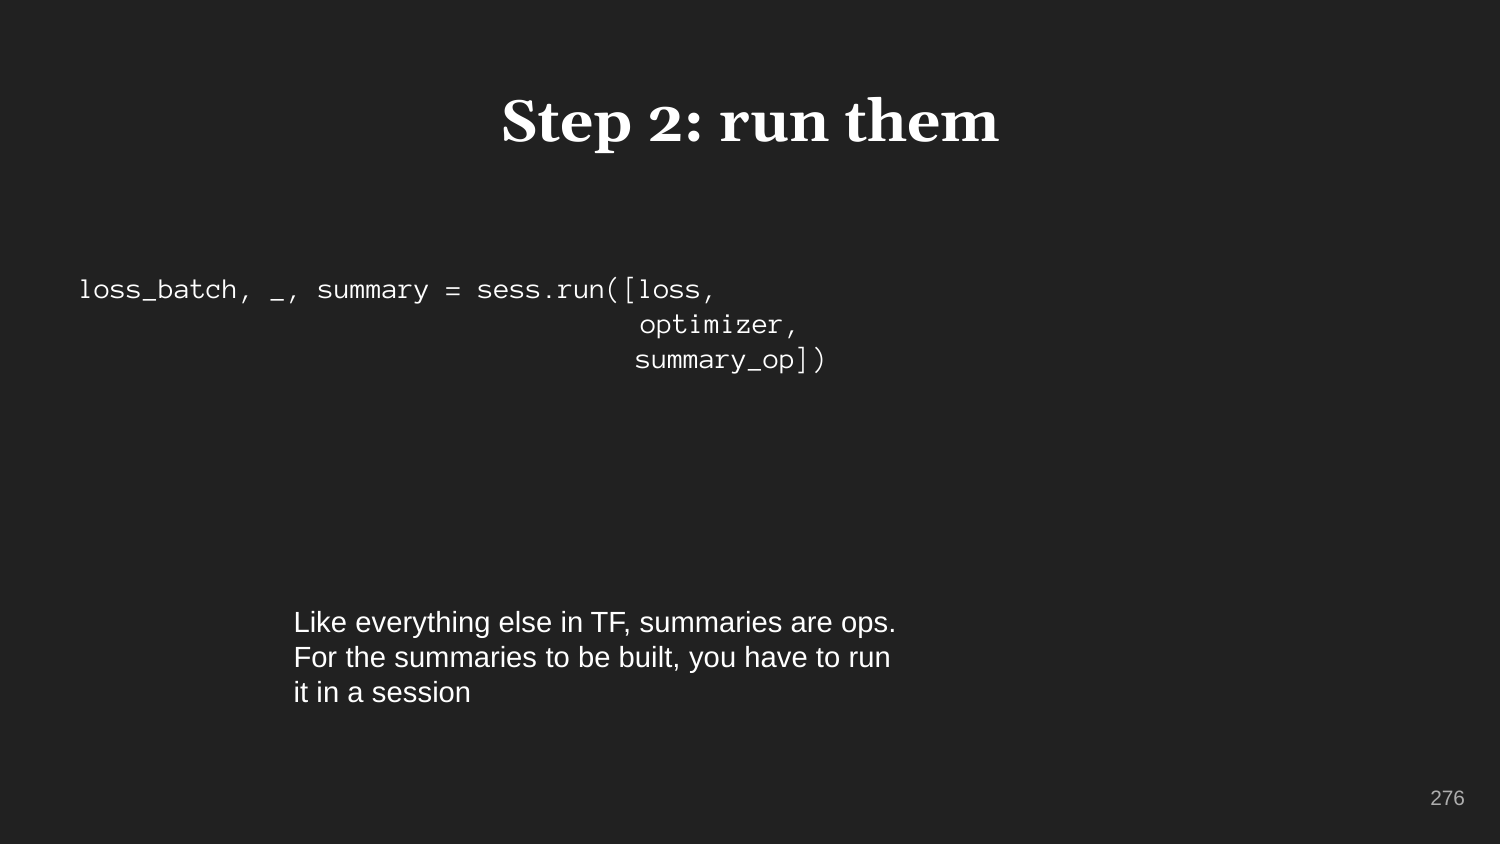

Step 2: run them
# loss_batch, _, summary = sess.run([loss,
       optimizer,
  summary_op])
Like everything else in TF, summaries are ops.
For the summaries to be built, you have to run it in a session
276